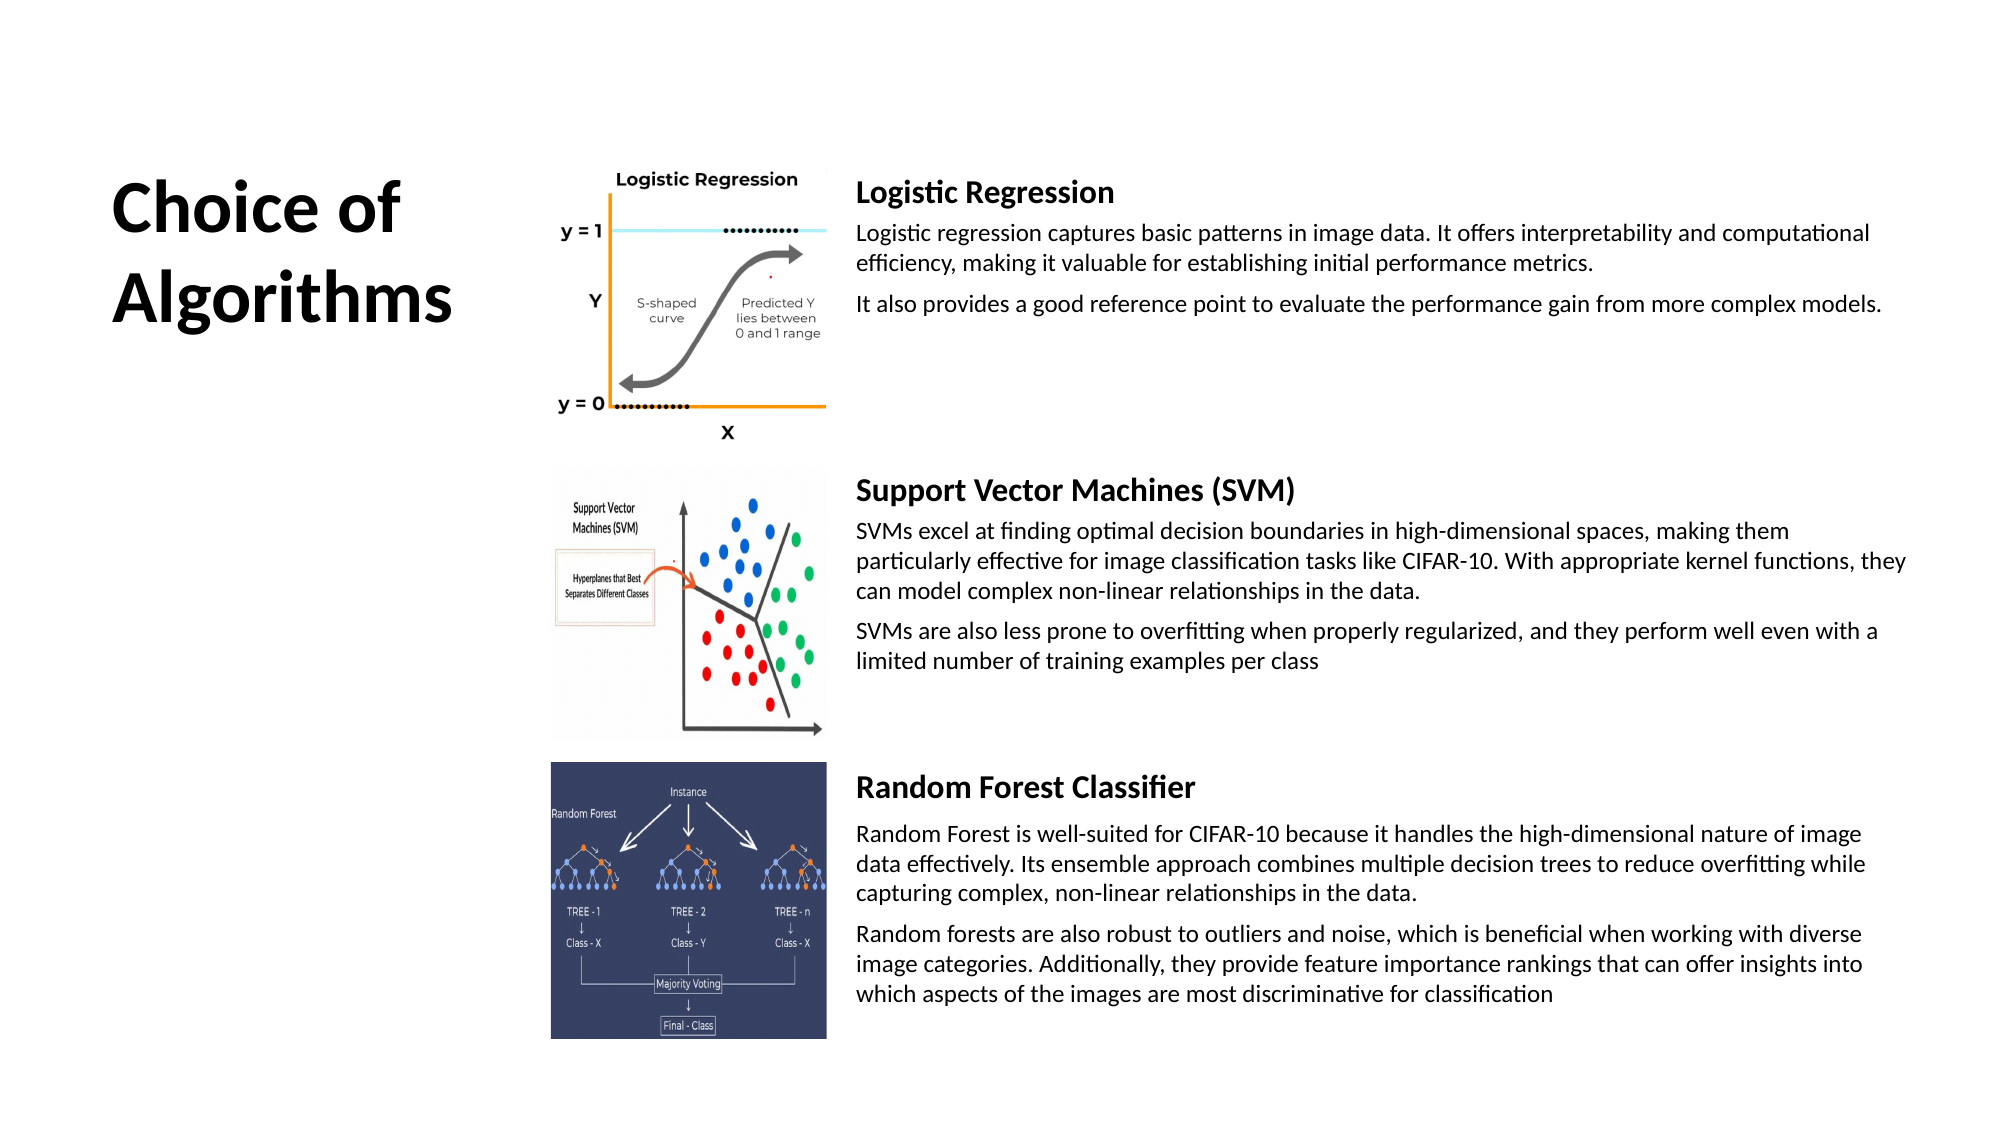

# Choice of Algorithms

Logistic Regression
Logistic regression captures basic patterns in image data. It offers interpretability and computational efficiency, making it valuable for establishing initial performance metrics.
It also provides a good reference point to evaluate the performance gain from more complex models.

Support Vector Machines (SVM)
SVMs excel at finding optimal decision boundaries in high-dimensional spaces, making them particularly effective for image classification tasks like CIFAR-10. With appropriate kernel functions, they can model complex non-linear relationships in the data.
SVMs are also less prone to overfitting when properly regularized, and they perform well even with a limited number of training examples per class

Random Forest Classifier
Random Forest is well-suited for CIFAR-10 because it handles the high-dimensional nature of image data effectively. Its ensemble approach combines multiple decision trees to reduce overfitting while capturing complex, non-linear relationships in the data.
Random forests are also robust to outliers and noise, which is beneficial when working with diverse image categories. Additionally, they provide feature importance rankings that can offer insights into which aspects of the images are most discriminative for classification